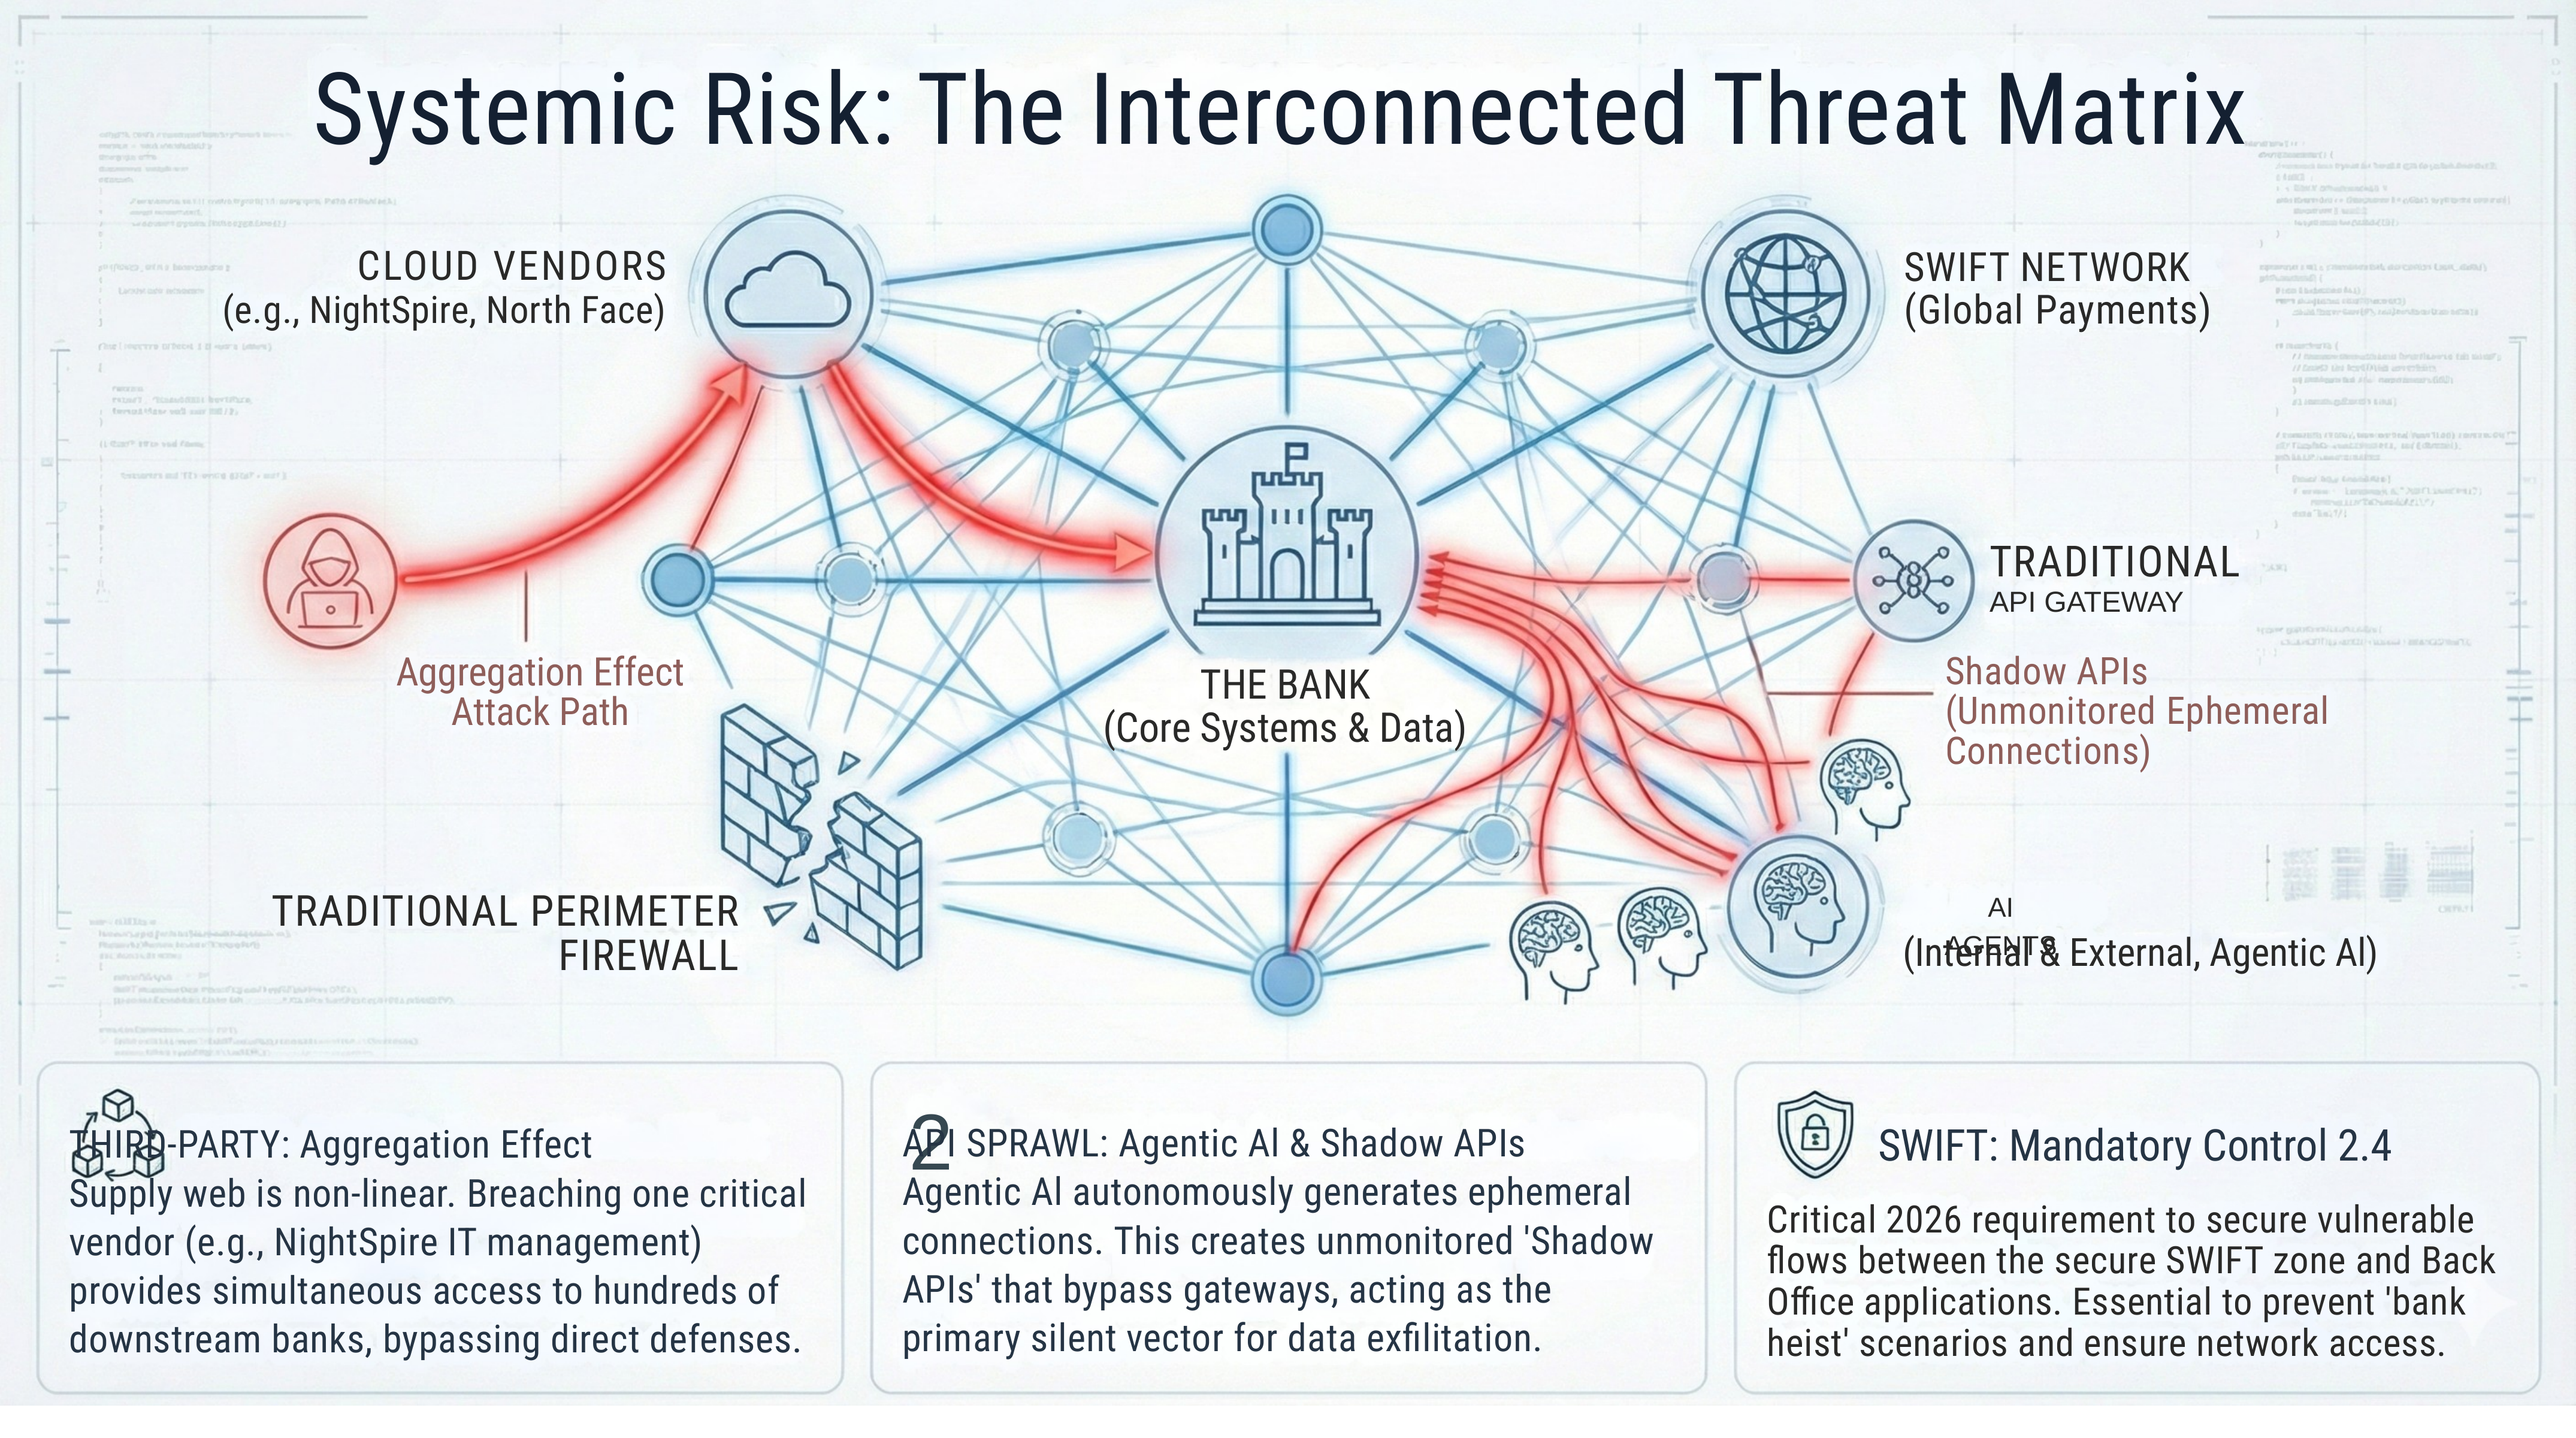

Systemic Risk: The Interconnected Threat Matrix
CLOUD VENDORS
(e.g., NightSpire, North Face)
SWIFT NETWORK
(Global Payments)
TRADITIONAL
API GATEWAY
Shadow APIs
(Unmonitored Ephemeral
Connections)
Aggregation Effect
Attack Path
THE BANK
(Core Systems & Data)
AI AGENTS
TRADITIONAL PERIMETER
FIREWALL
(Internal & External, Agentic Al)
2
SWIFT: Mandatory Control 2.4
API SPRAWL: Agentic Al & Shadow APIs
Agentic Al autonomously generates ephemeral
connections. This creates unmonitored 'Shadow
APIs' that bypass gateways, acting as the
primary silent vector for data exfilitation.
THIRD-PARTY: Aggregation Effect
Supply web is non-linear. Breaching one critical
vendor (e.g., NightSpire IT management)
provides simultaneous access to hundreds of
downstream banks, bypassing direct defenses.
Critical 2026 requirement to secure vulnerable
flows between the secure SWIFT zone and Back
Office applications. Essential to prevent 'bank
heist' scenarios and ensure network access.